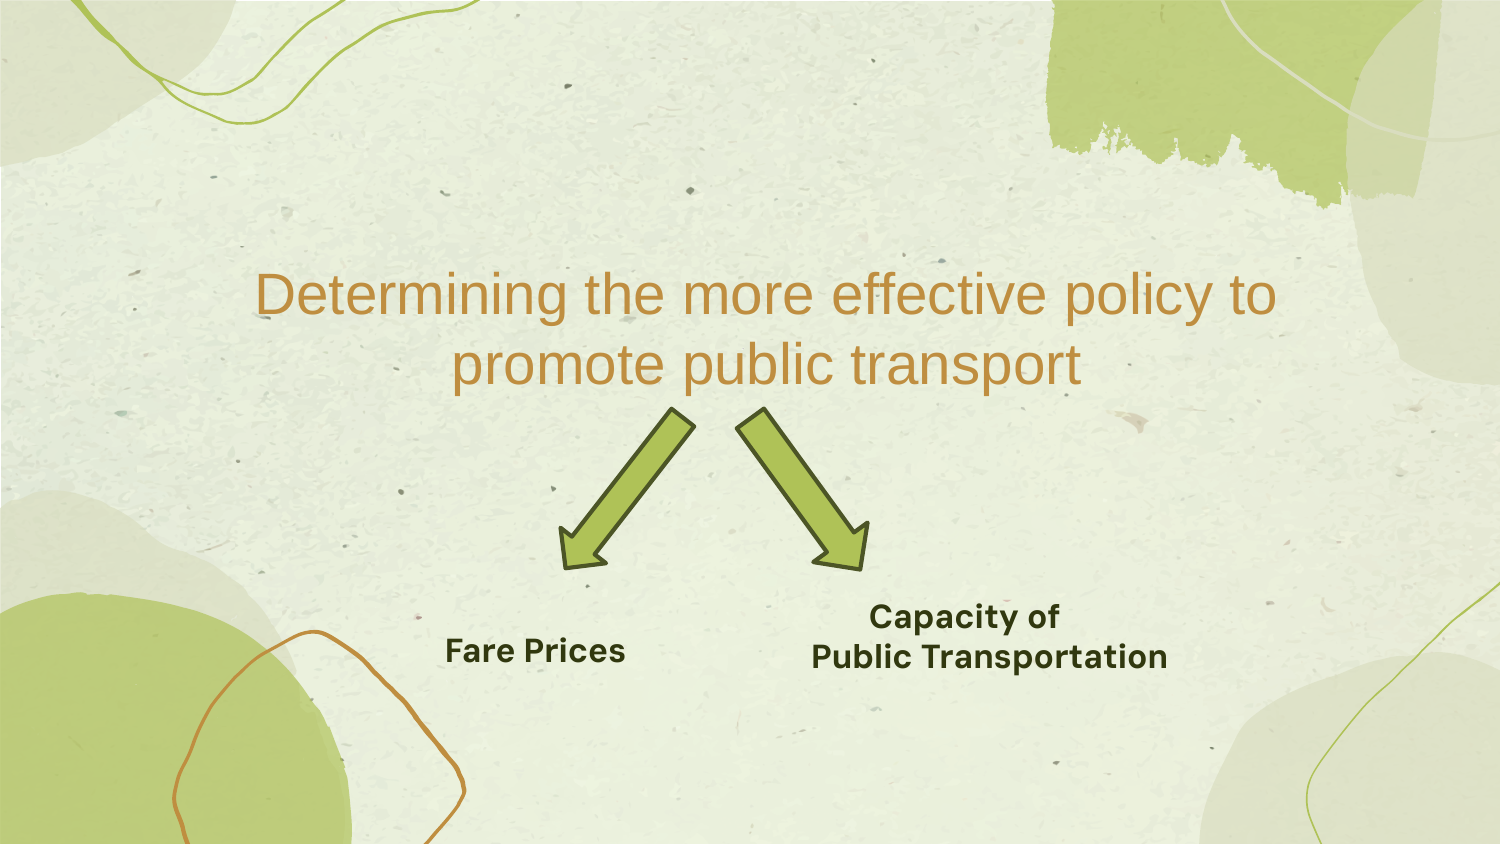

# Determining the more effective policy to promote public transport

Capacity of Public Transportation
Fare Prices